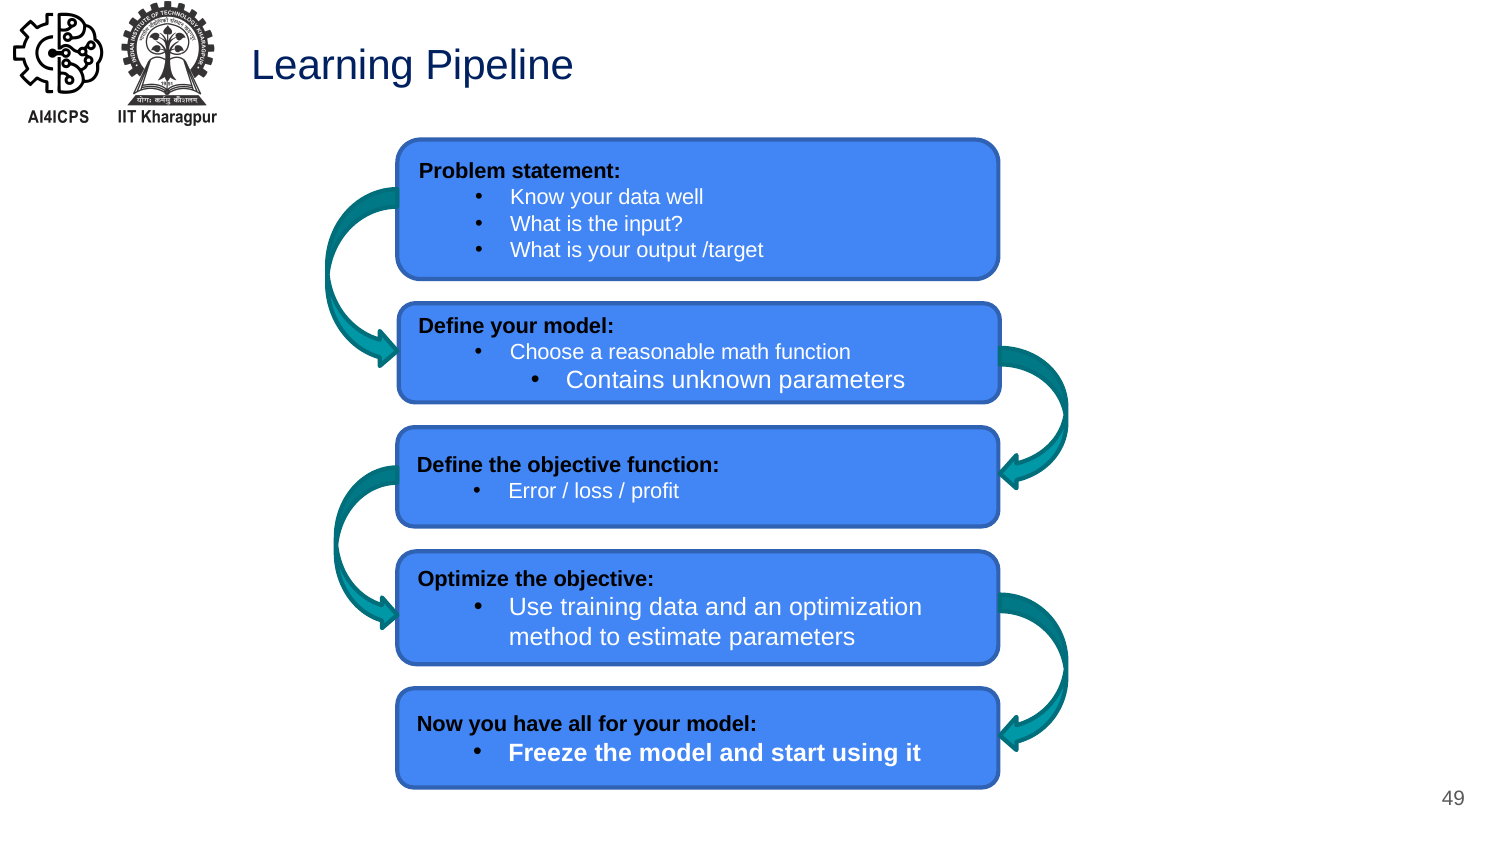

# Learning Pipeline
Problem statement:
Know your data well
What is the input?
What is your output /target

Define your model:
Choose a reasonable math function
Contains unknown parameters

Define the objective function:
Error / loss / profit

Optimize the objective:
Use training data and an optimization method to estimate parameters

Now you have all for your model:
Freeze the model and start using it
49